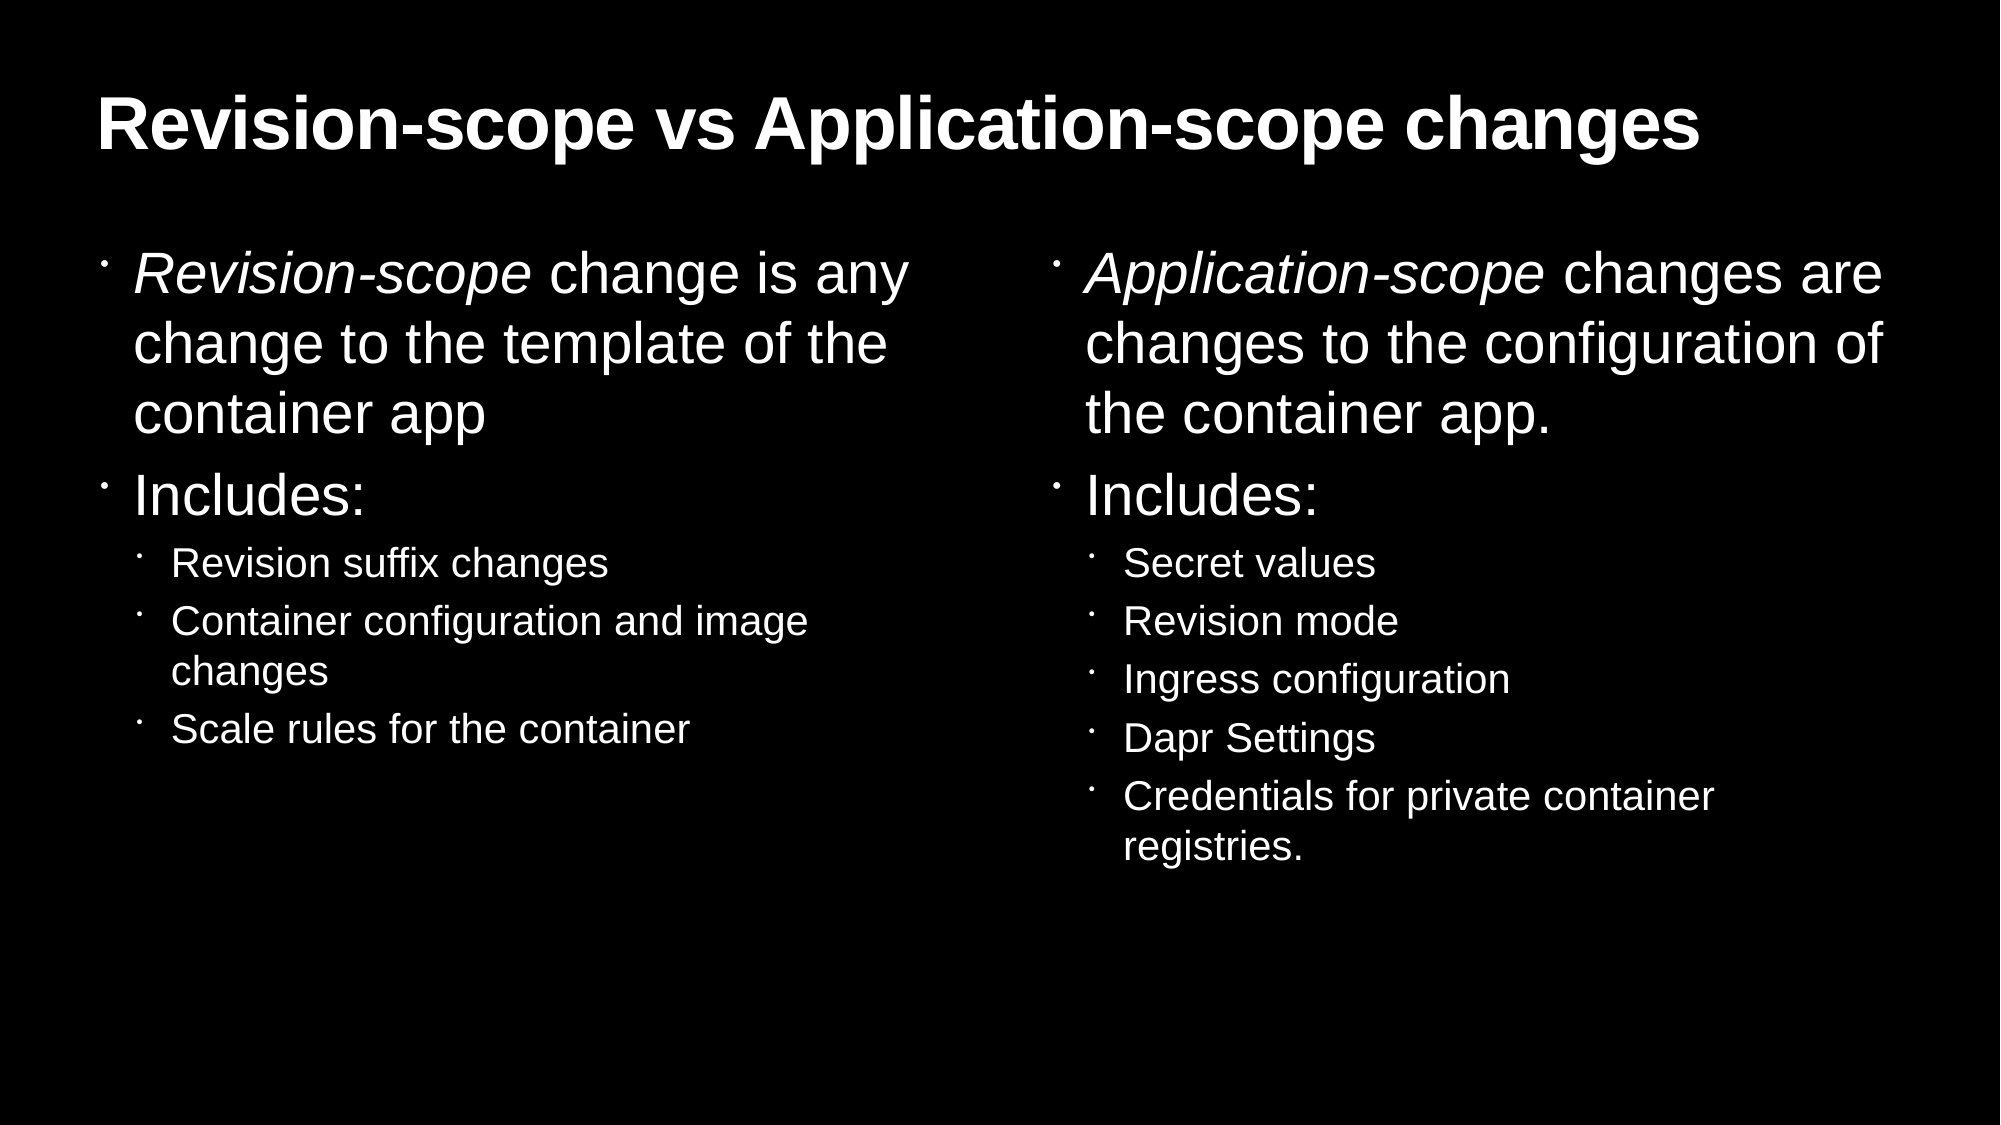

# Revision-scope vs Application-scope changes
Revision-scope change is any change to the template of the container app
Includes:
Revision suffix changes
Container configuration and image changes
Scale rules for the container
Application-scope changes are changes to the configuration of the container app.
Includes:
Secret values
Revision mode
Ingress configuration
Dapr Settings
Credentials for private container registries.